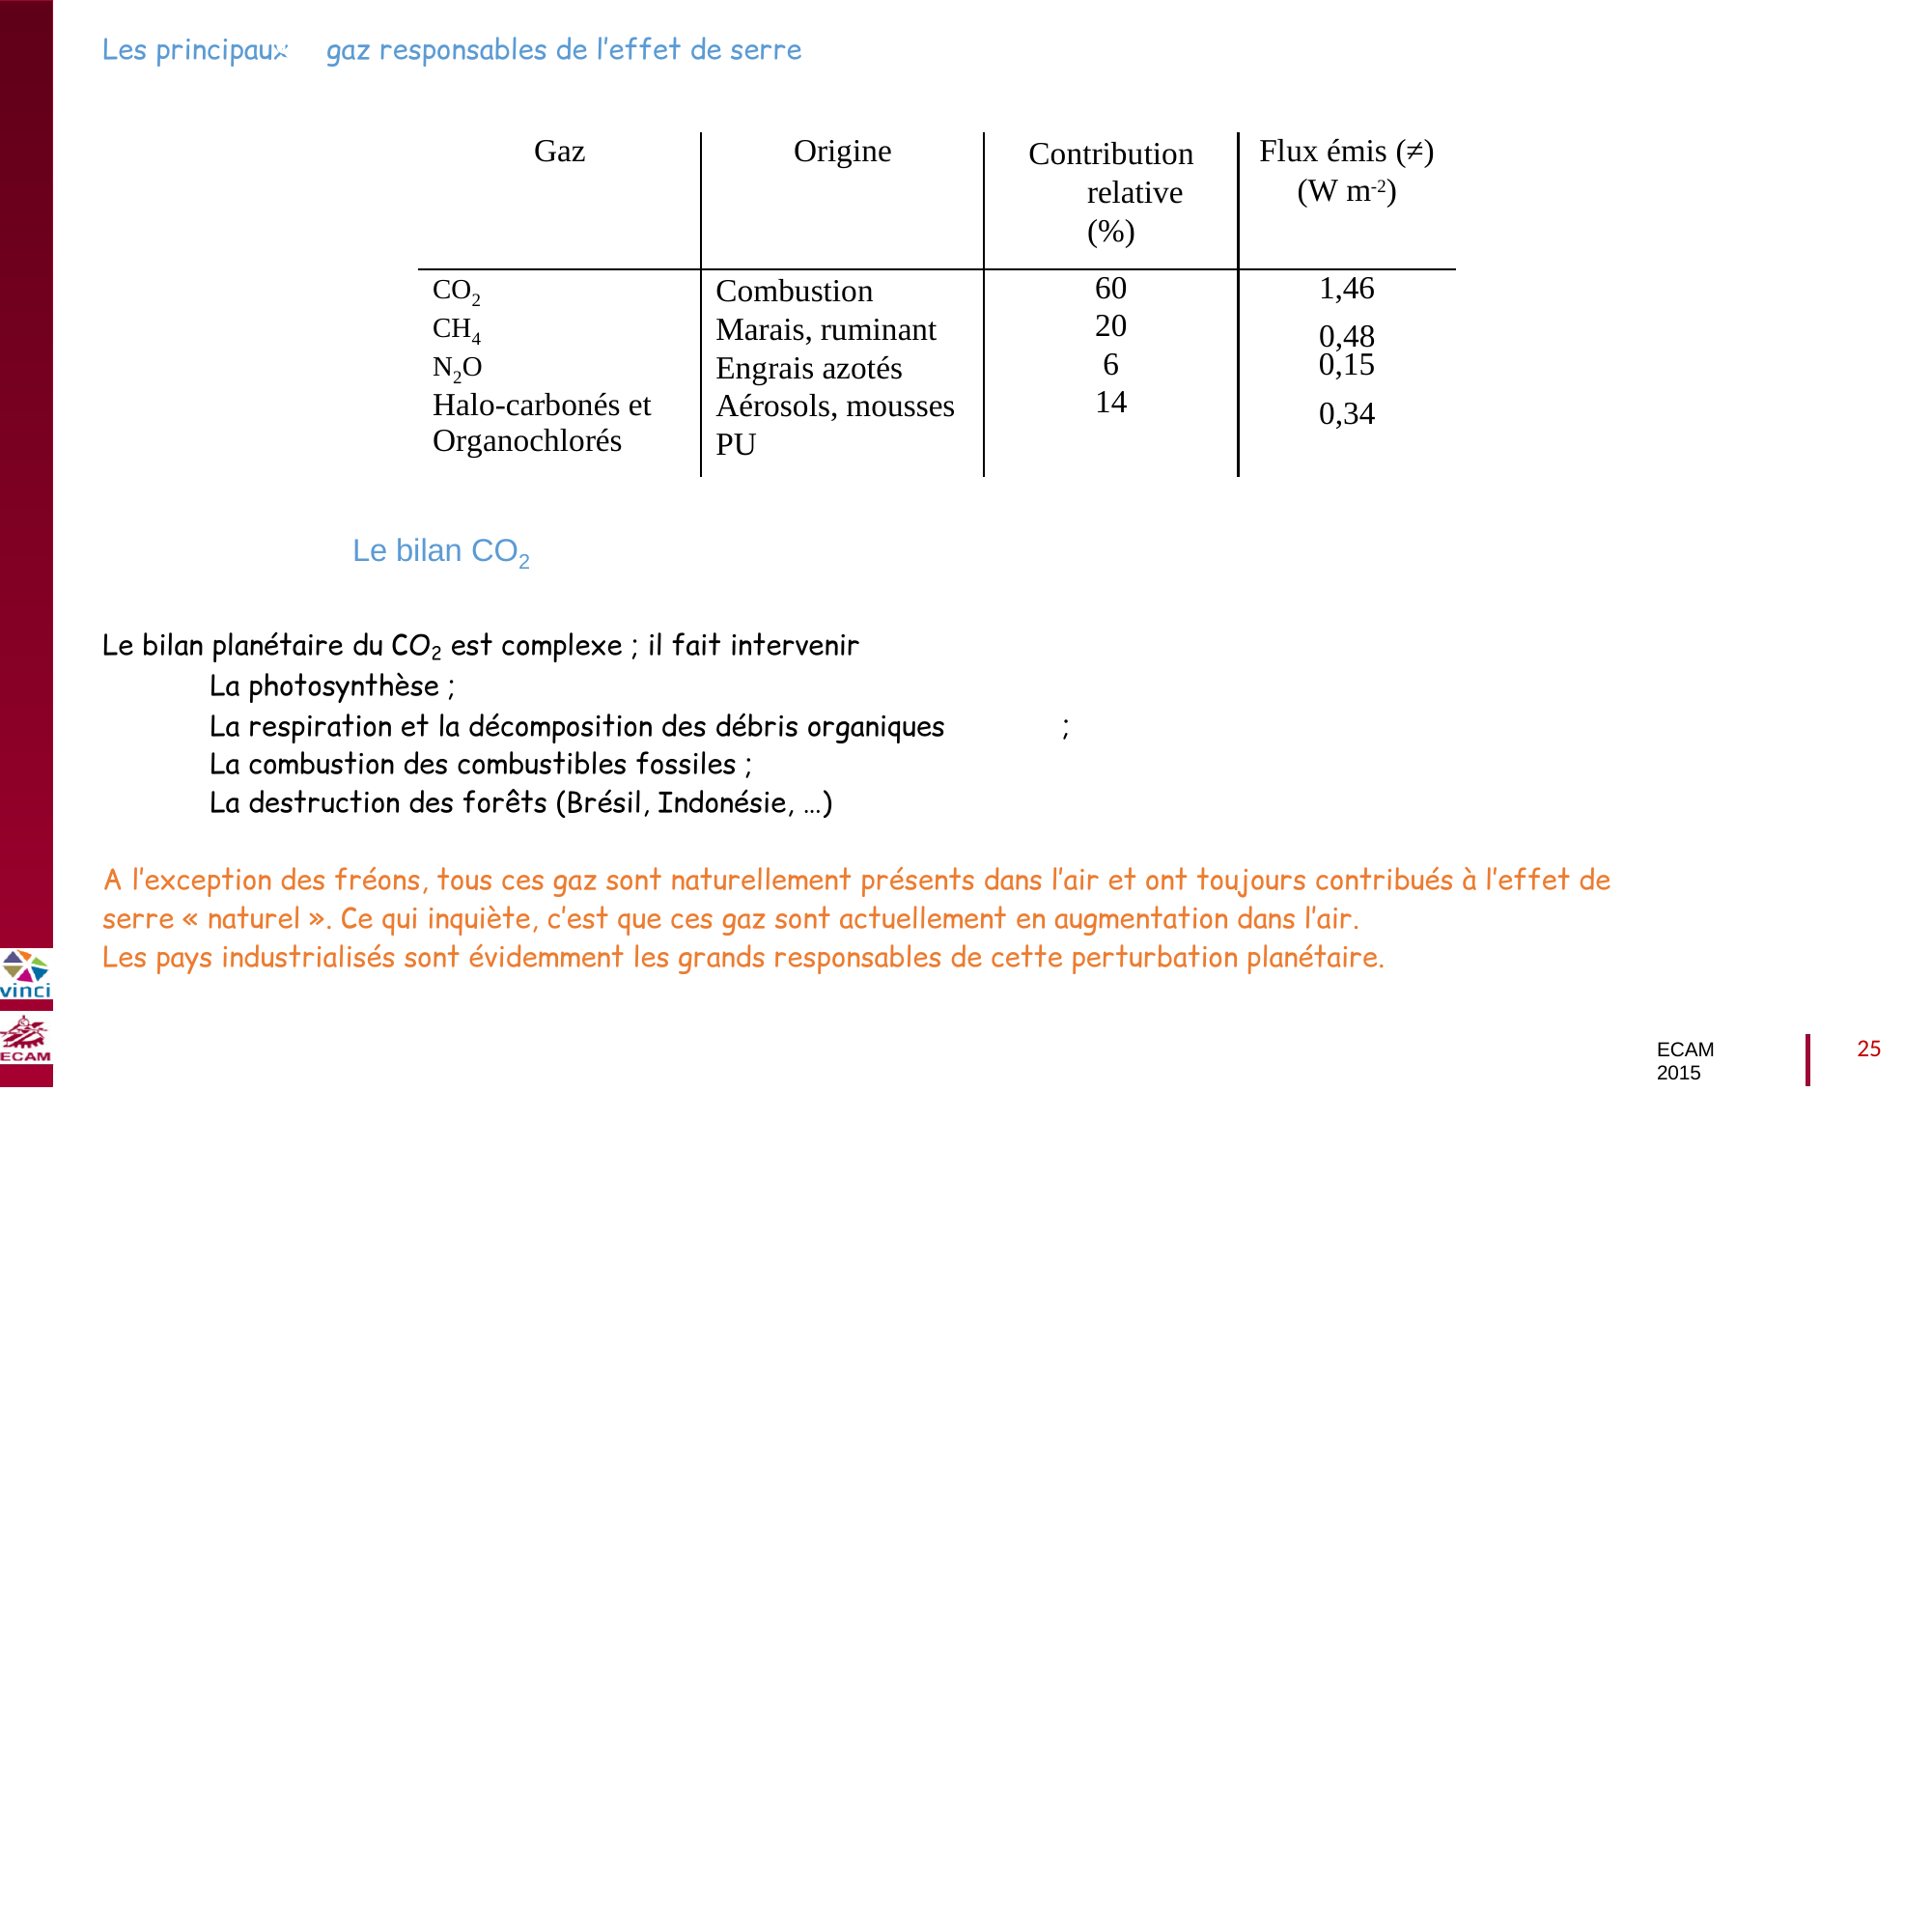

Les principaux
gaz responsables de l’effet de serre
Gaz

Origine

Contribution relative (%)

Flux émis (≠)
(W m-2)

CO2
CH4
N2O
Halo-carbonés et
Organochlorés
Combustion Marais, ruminant Engrais azotés Aérosols, mousses PU
60
20
6
14
1,46
0,15
B2040-Chimie du vivant et environnement
0,48
0,34
Le bilan CO2
Le bilan planétaire du CO2 est complexe ; il fait intervenir
La photosynthèse ;
La respiration et la décomposition des débris organiques
La combustion des combustibles fossiles ;
La destruction des forêts (Brésil, Indonésie, …)
;
A l’exception des fréons, tous ces gaz sont naturellement présents dans l’air et ont toujours contribués à l’effet de
serre « naturel ». Ce qui inquiète, c’est que ces gaz sont actuellement en augmentation dans l’air.
Les pays industrialisés sont évidemment les grands responsables de cette perturbation planétaire.

25
ECAM 2015